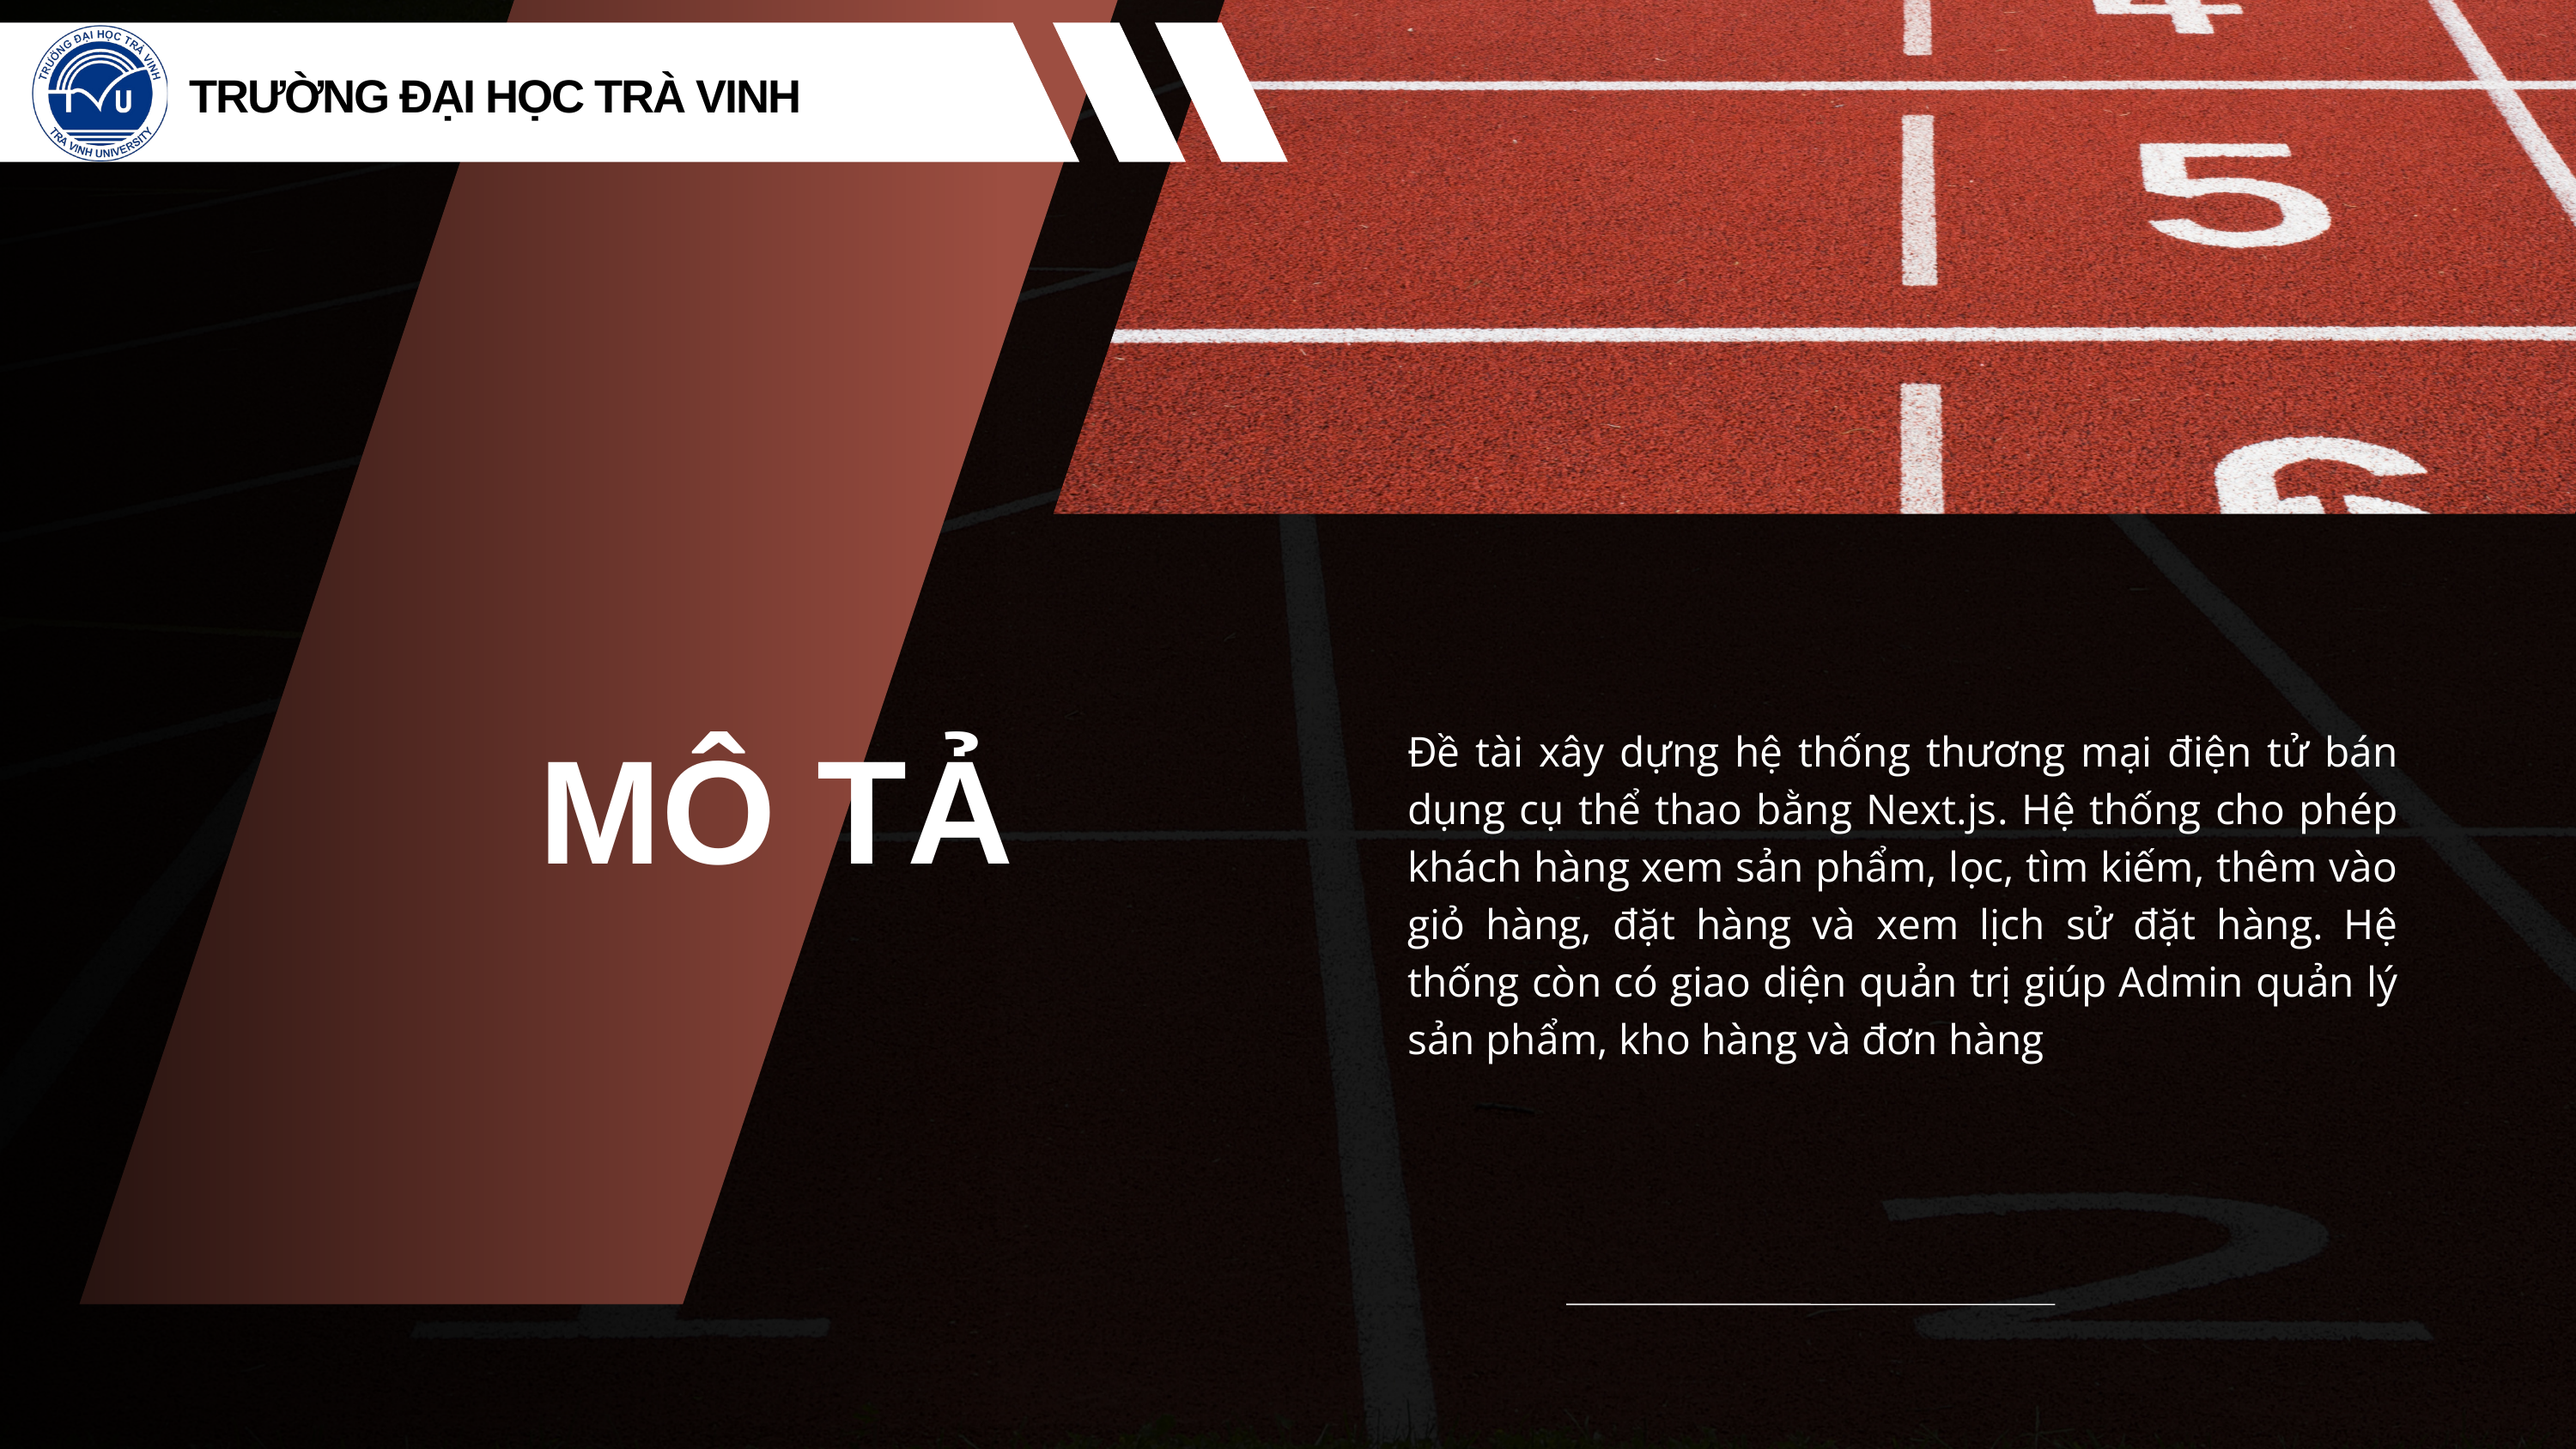

TRƯỜNG ĐẠI HỌC TRÀ VINH
Đề tài xây dựng hệ thống thương mại điện tử bán dụng cụ thể thao bằng Next.js. Hệ thống cho phép khách hàng xem sản phẩm, lọc, tìm kiếm, thêm vào giỏ hàng, đặt hàng và xem lịch sử đặt hàng. Hệ thống còn có giao diện quản trị giúp Admin quản lý sản phẩm, kho hàng và đơn hàng
MÔ TẢ